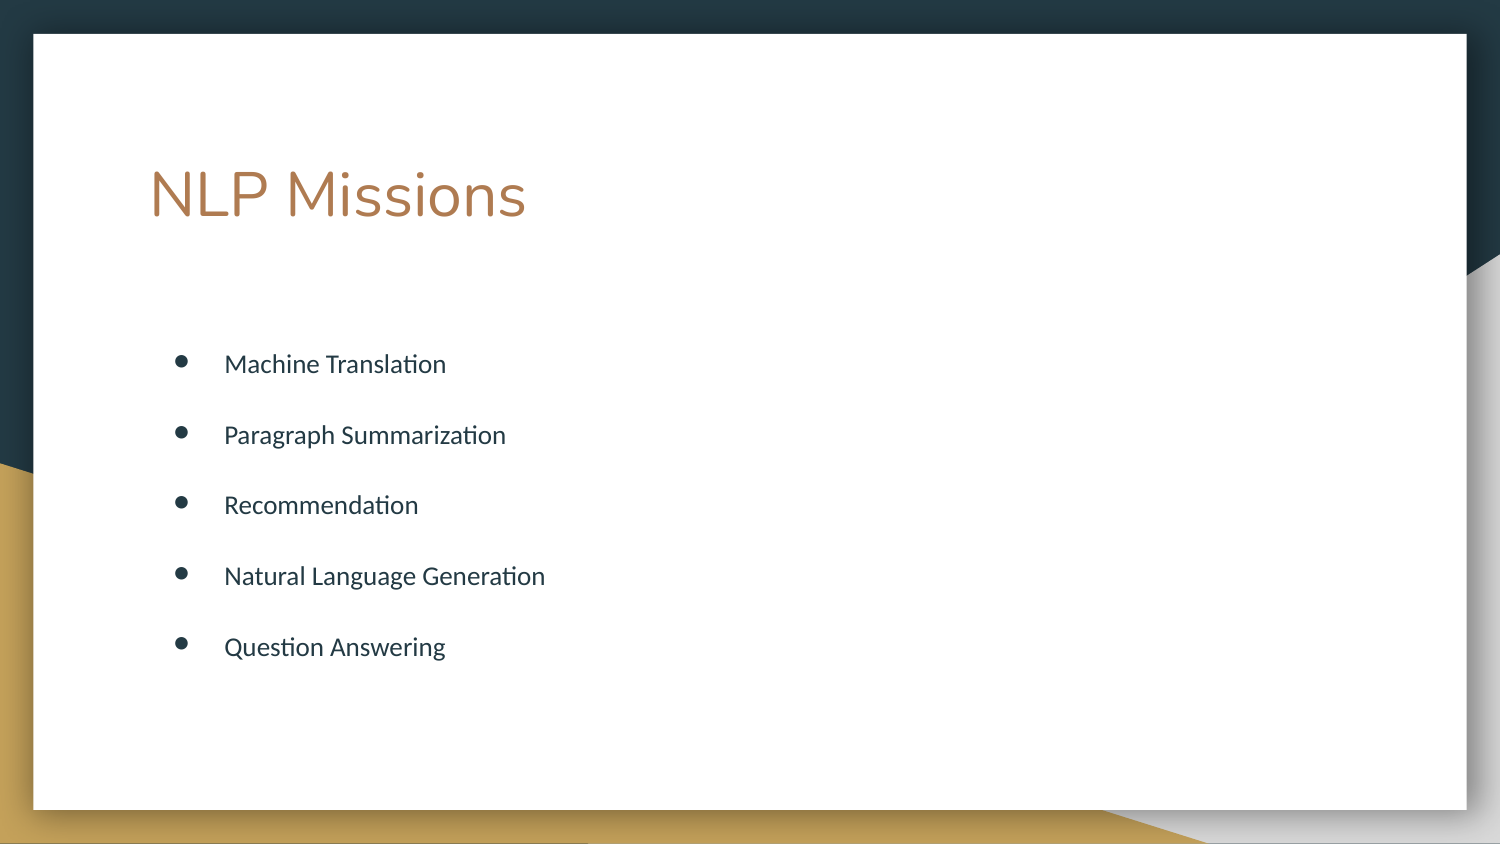

# NLP Missions
Machine Translation
Paragraph Summarization
Recommendation
Natural Language Generation
Question Answering